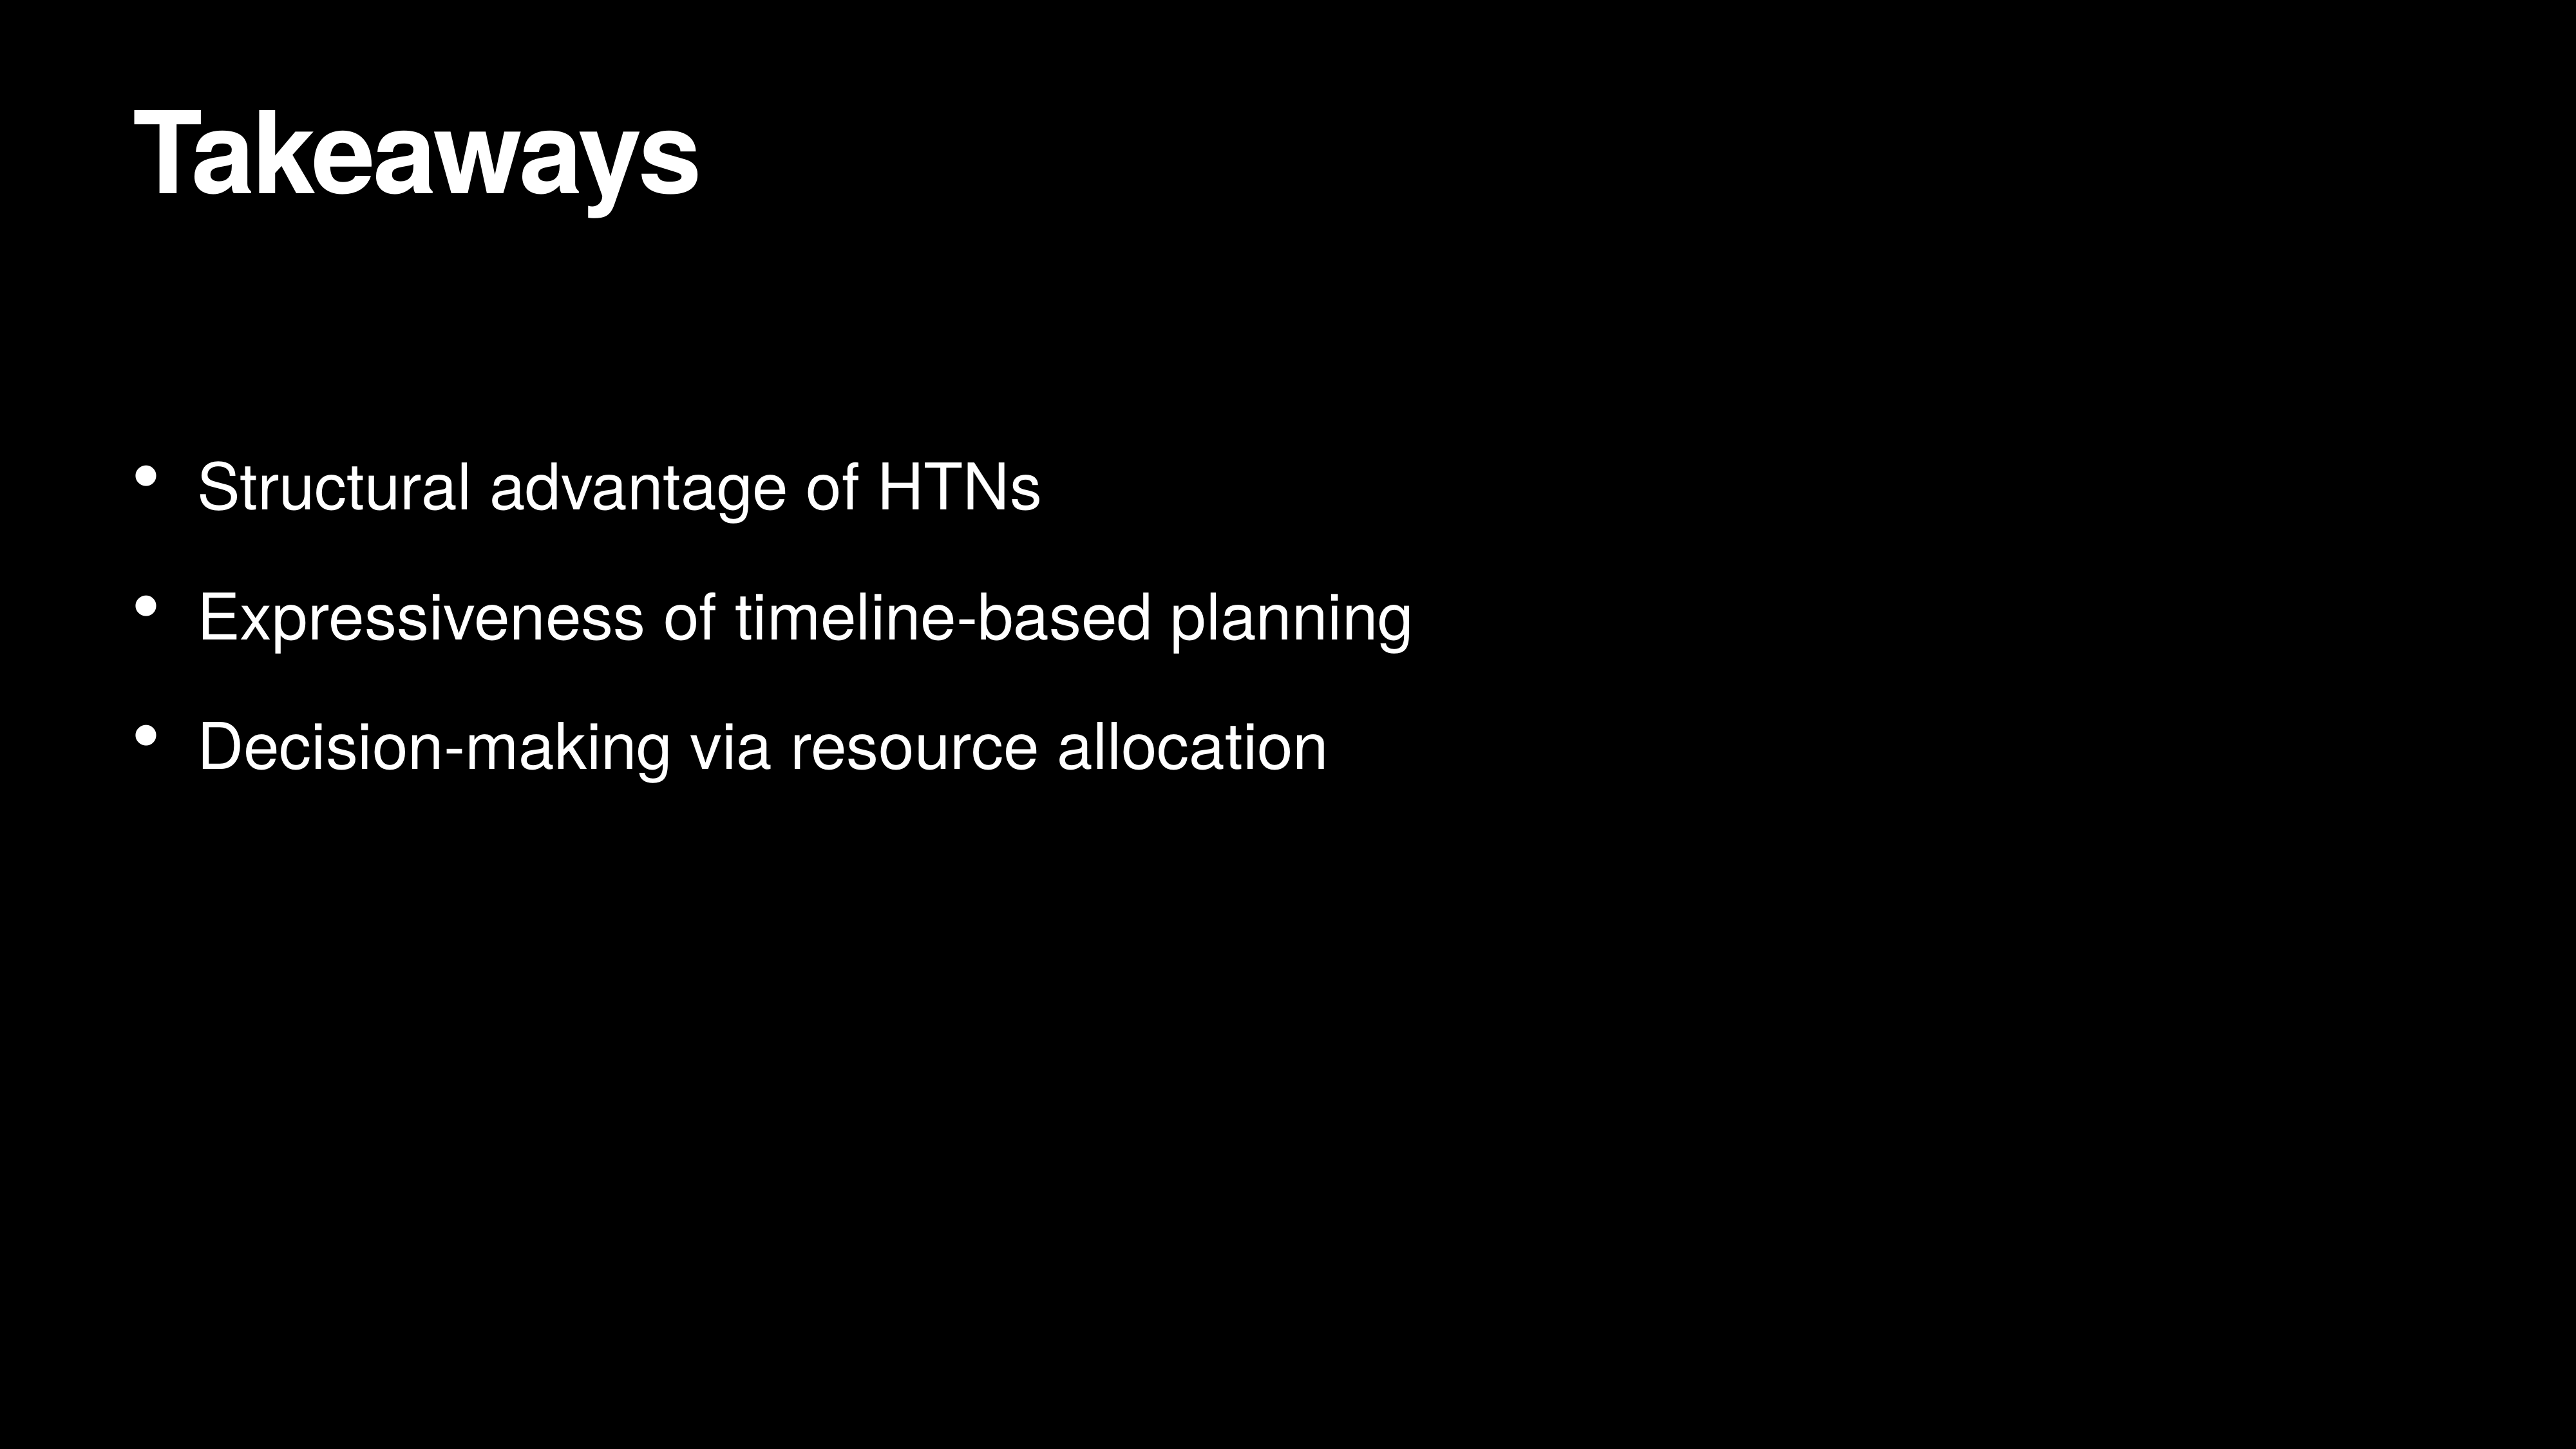

# Takeaways
Structural advantage of HTNs
Expressiveness of timeline-based planning
Decision-making via resource allocation